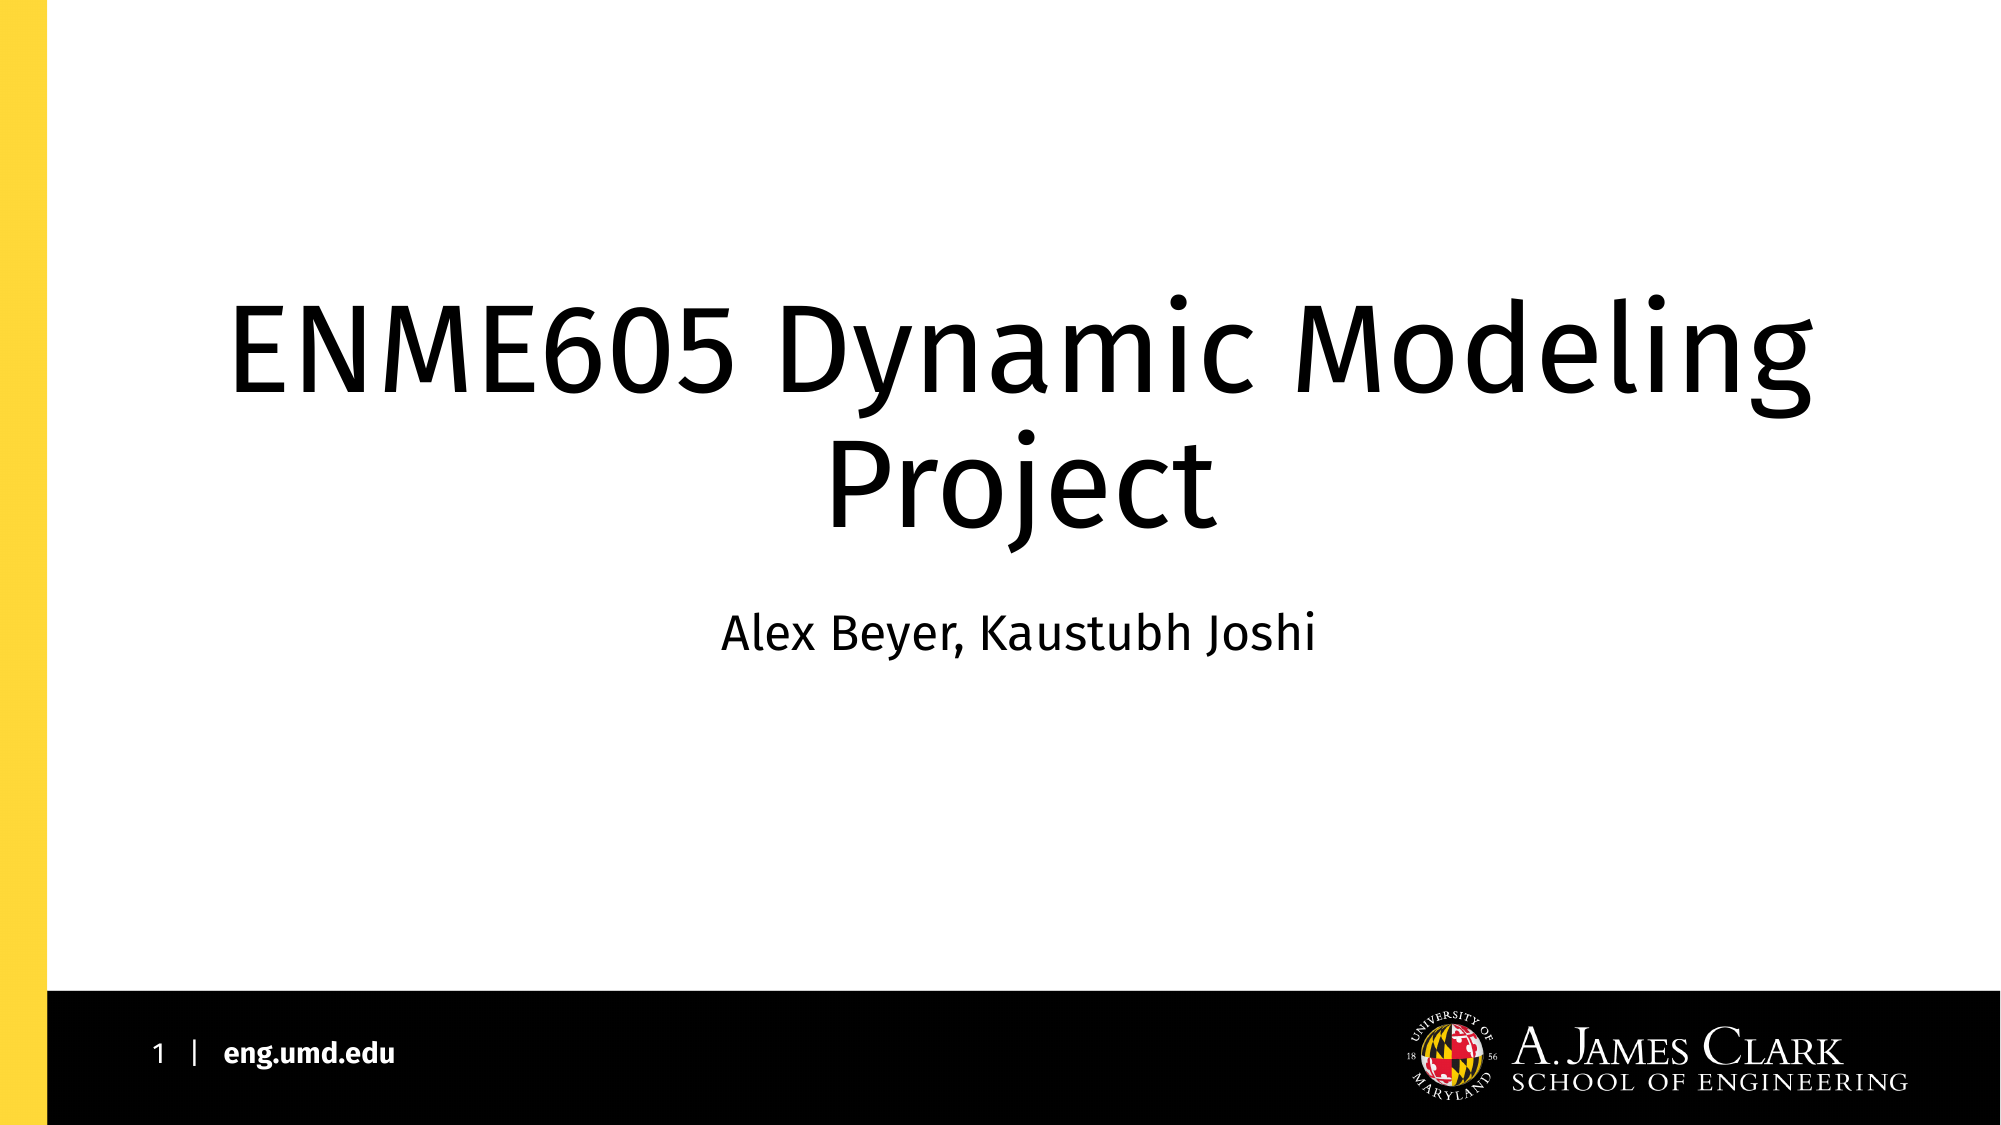

# ENME605 Dynamic Modeling Project
Alex Beyer, Kaustubh Joshi
1   |   eng.umd.edu